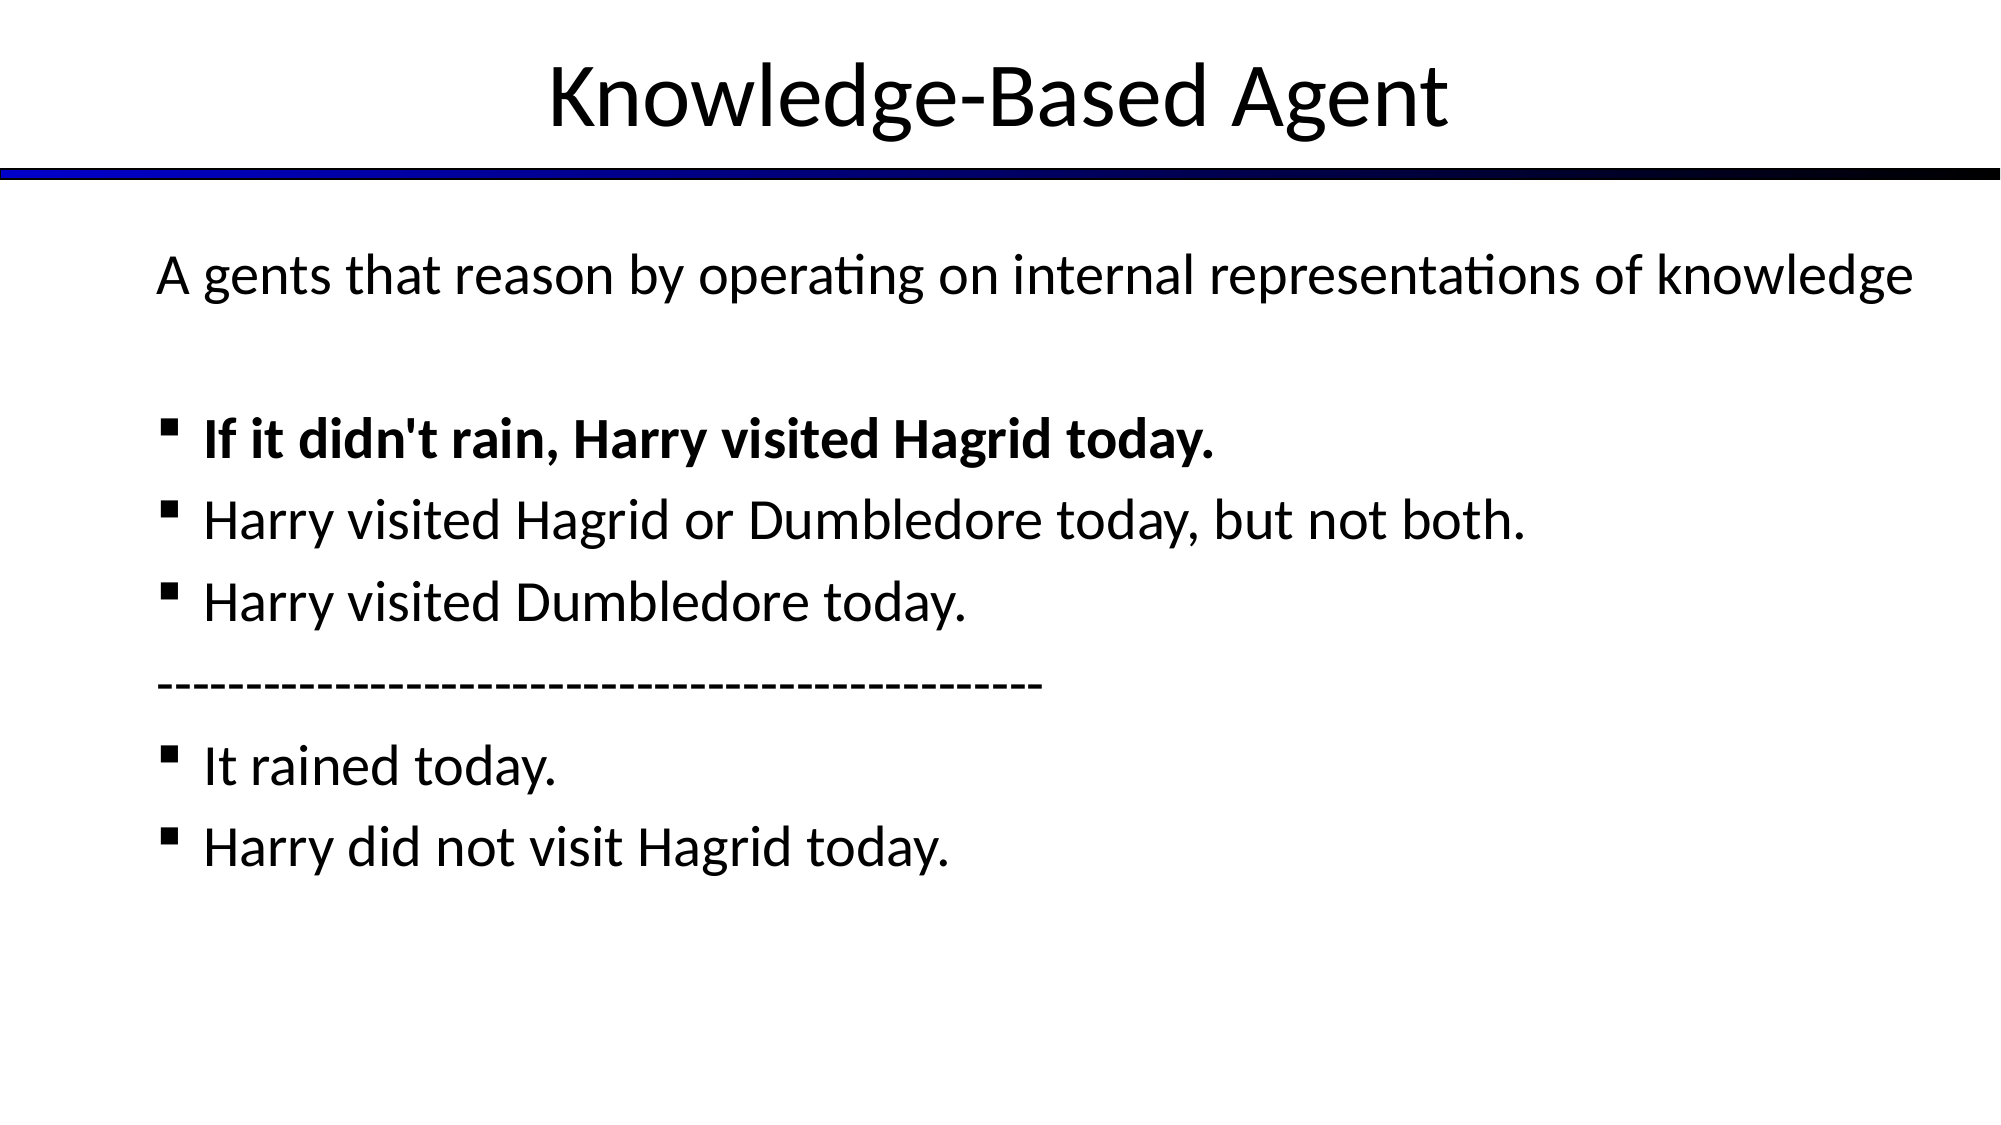

# Knowledge-Based Agent
A gents that reason by operating on internal representations of knowledge

If it didn't rain, Harry visited Hagrid today.
Harry visited Hagrid or Dumbledore today, but not both.
Harry visited Dumbledore today.
--------------------------------------------------
It rained today.
Harry did not visit Hagrid today.